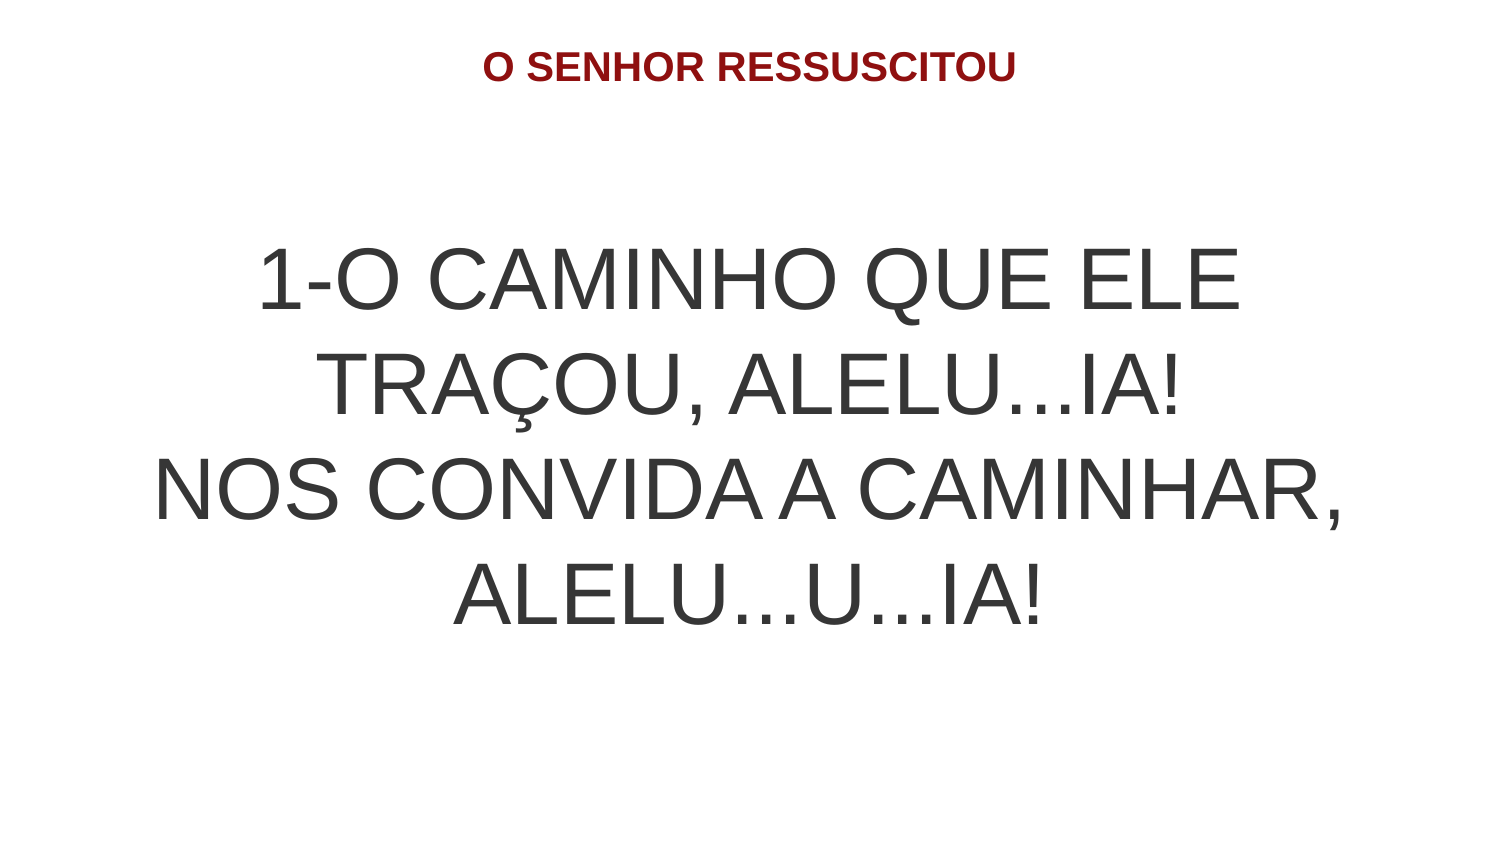

O SENHOR RESSUSCITOU
1-O CAMINHO QUE ELE TRAÇOU, ALELU...IA!
NOS CONVIDA A CAMINHAR, ALELU...U...IA!